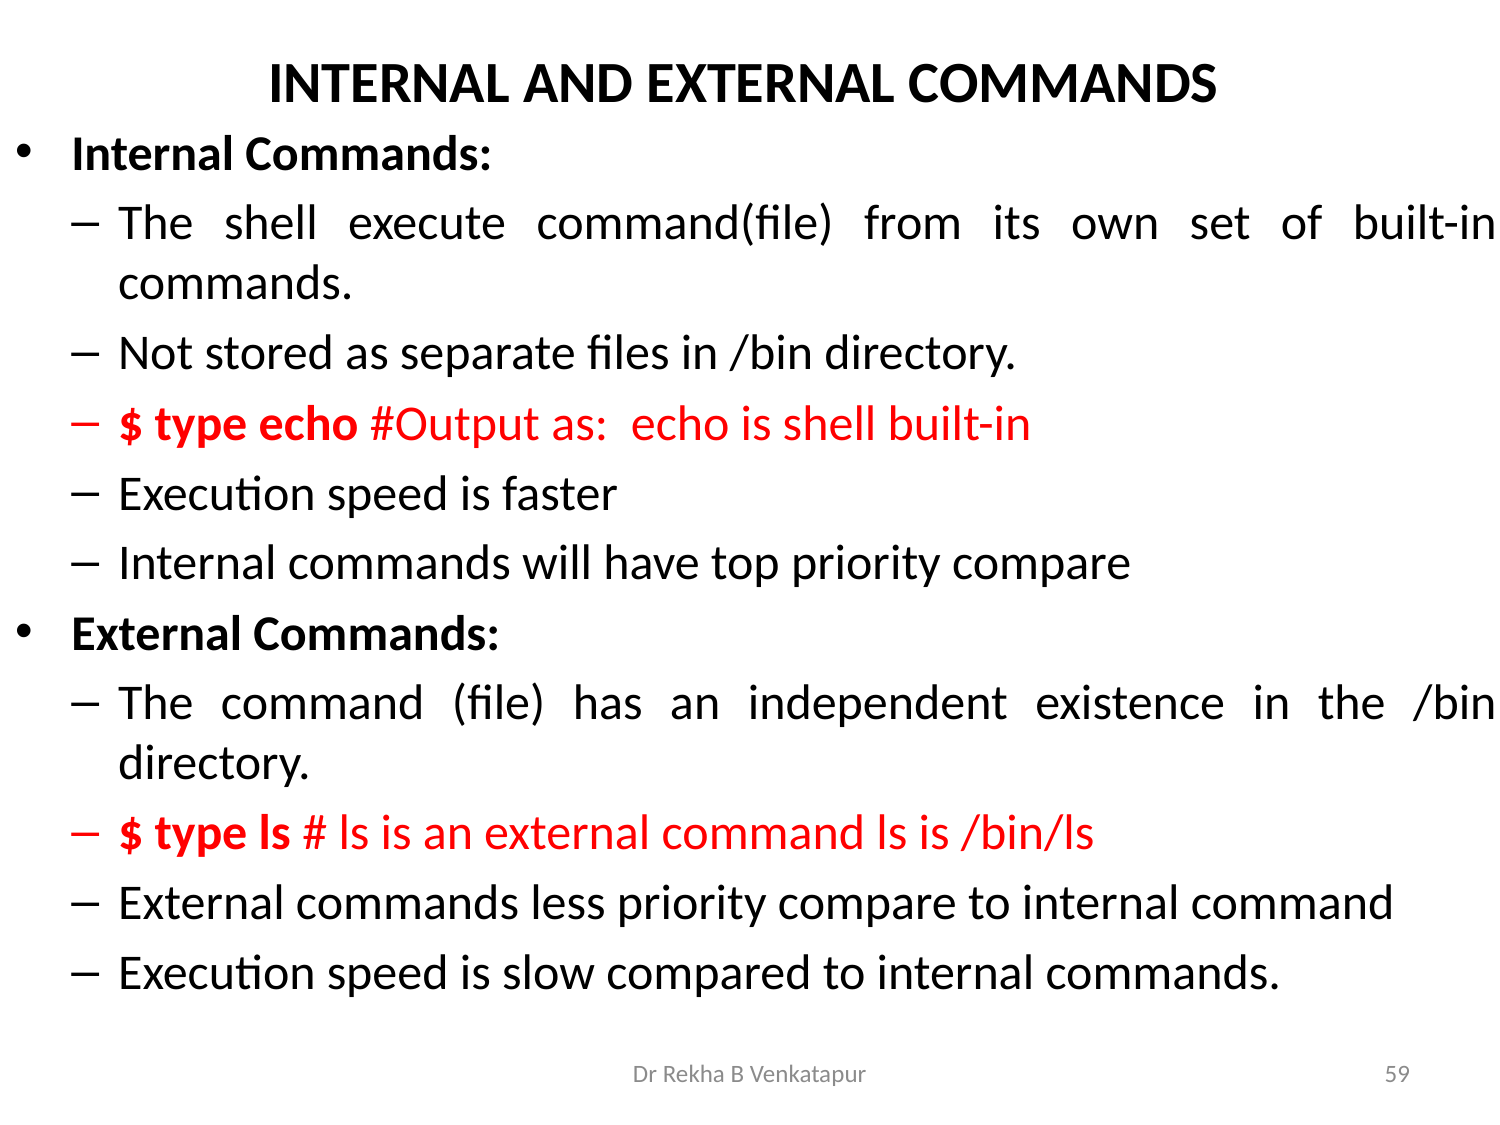

# INTERNAL AND EXTERNAL COMMANDS
Internal Commands:
The shell execute command(file) from its own set of built-in commands.
Not stored as separate files in /bin directory.
$ type echo #Output as:  echo is shell built-in
Execution speed is faster
Internal commands will have top priority compare
External Commands:
The command (file) has an independent existence in the /bin directory.
$ type ls # ls is an external command ls is /bin/ls
External commands less priority compare to internal command
Execution speed is slow compared to internal commands.
Dr Rekha B Venkatapur
59